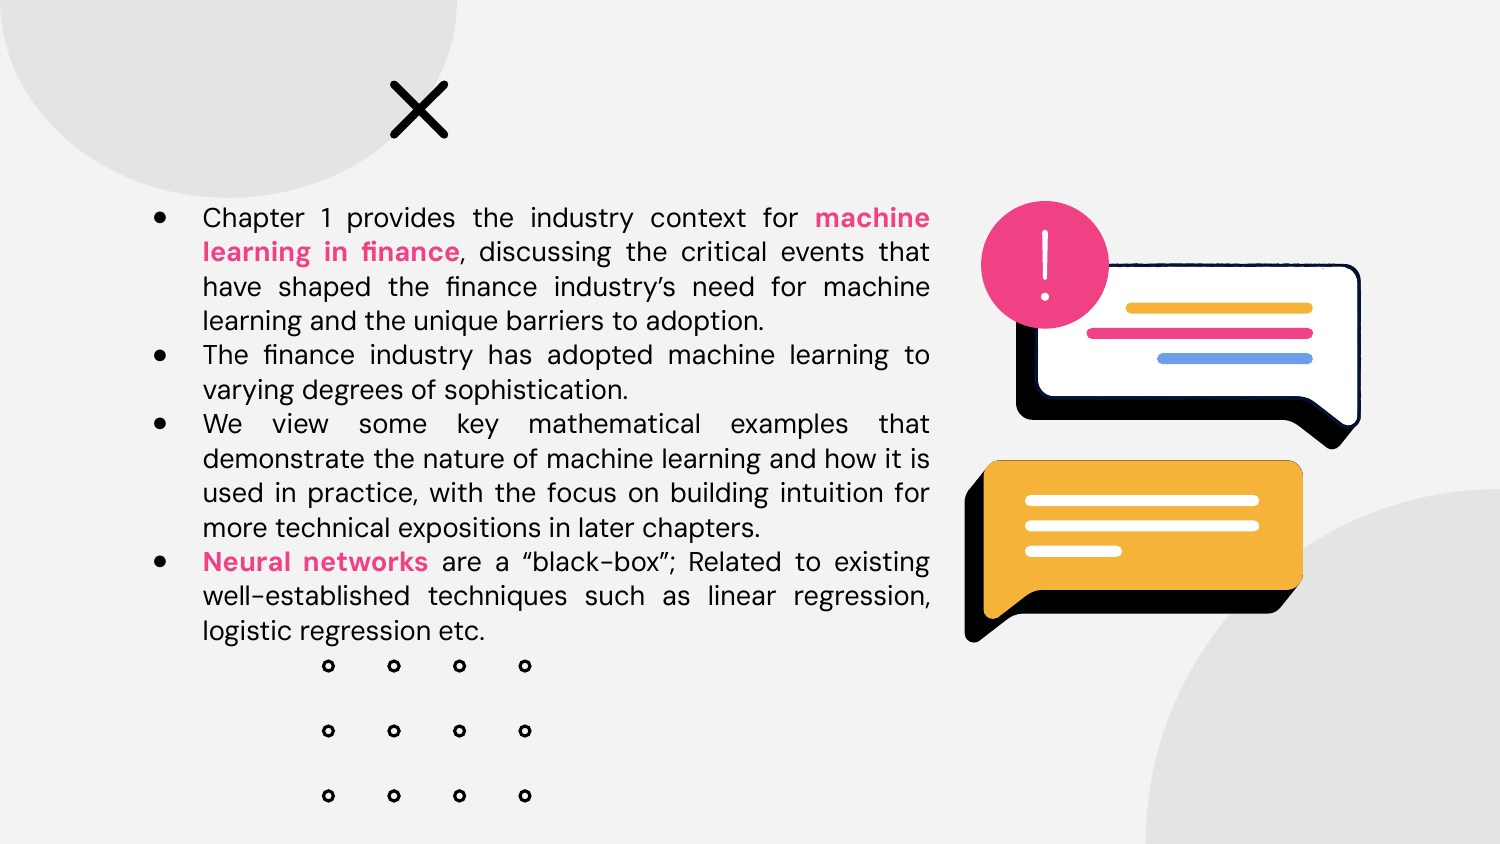

# Chapter 1 provides the industry context for machine learning in finance, discussing the critical events that have shaped the finance industry’s need for machine learning and the unique barriers to adoption.
The finance industry has adopted machine learning to varying degrees of sophistication.
We view some key mathematical examples that demonstrate the nature of machine learning and how it is used in practice, with the focus on building intuition for more technical expositions in later chapters.
Neural networks are a “black-box”; Related to existing well-established techniques such as linear regression, logistic regression etc.